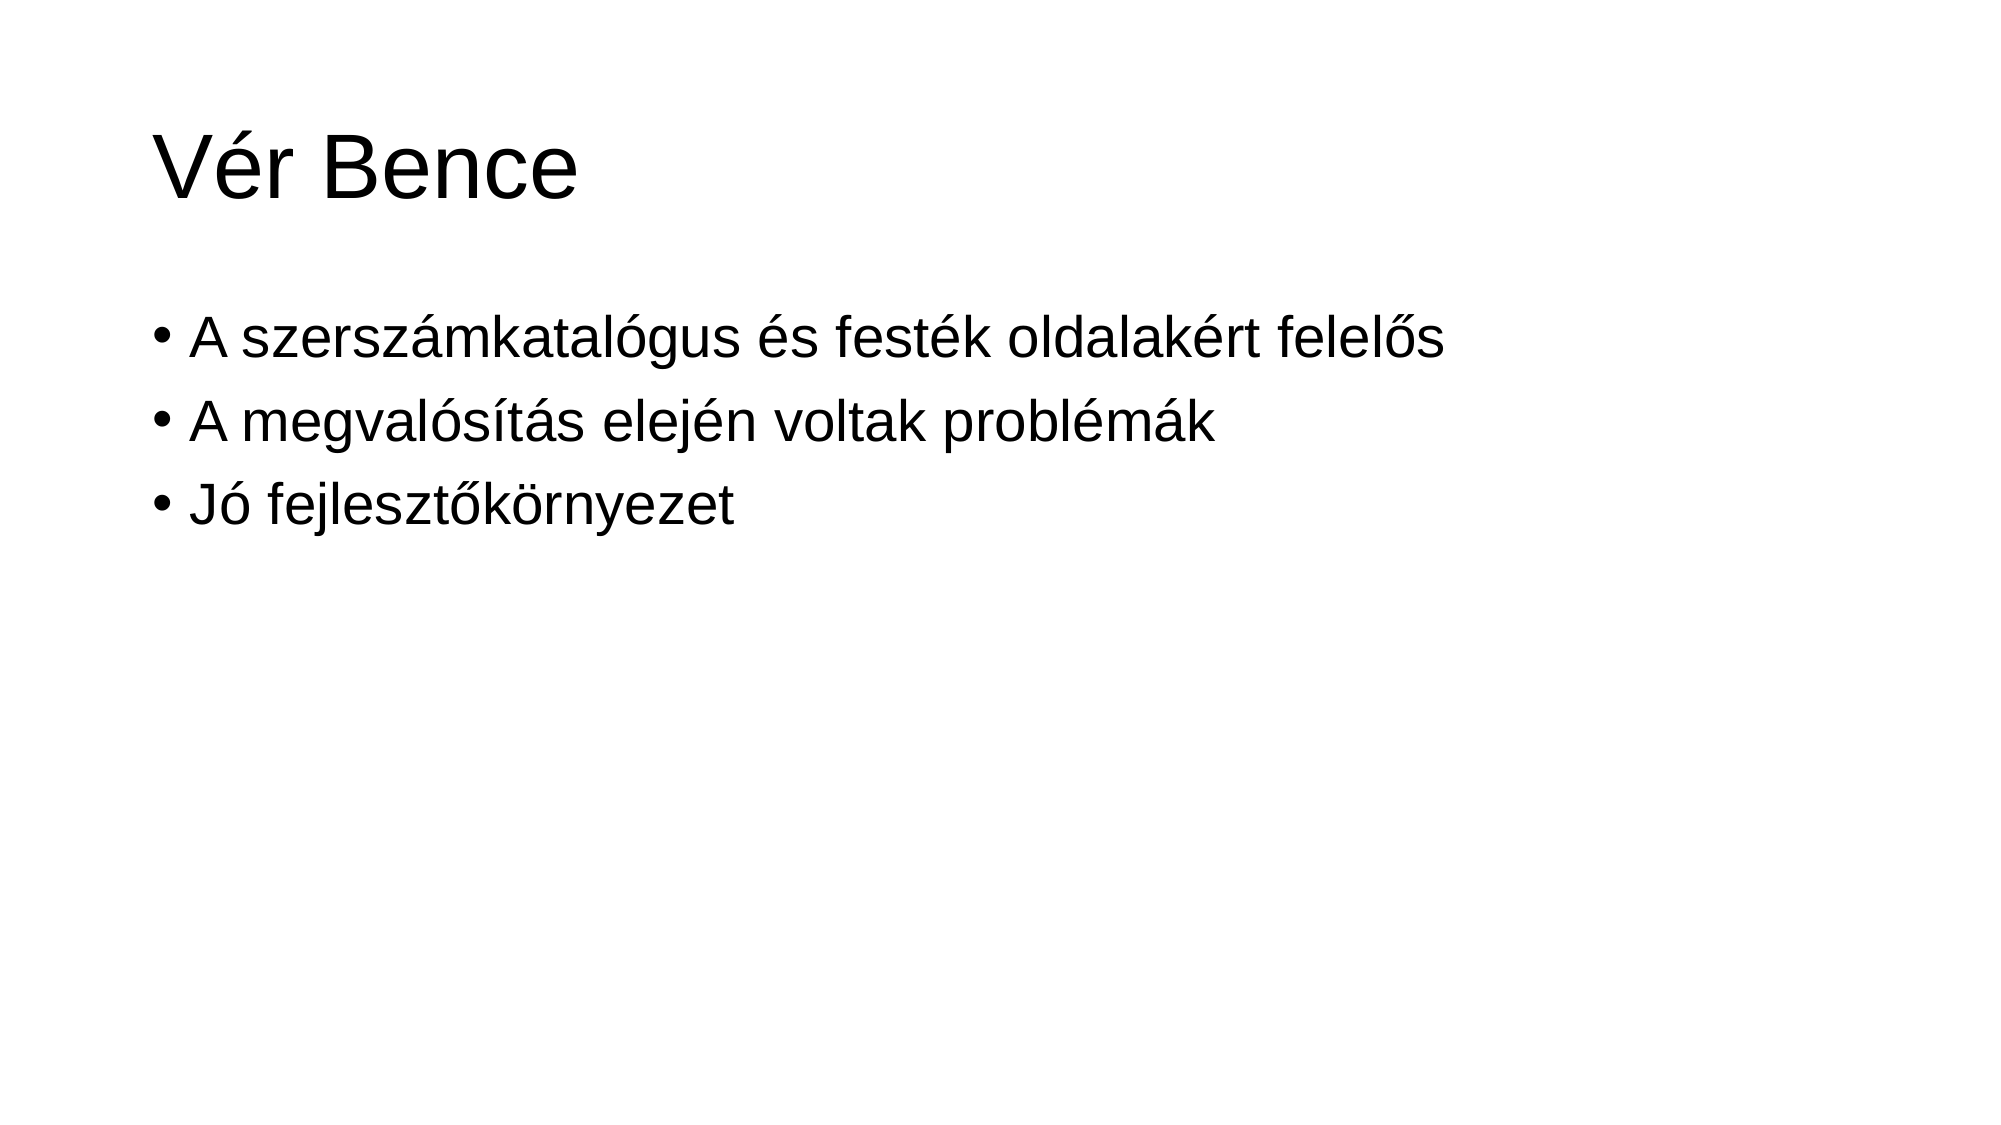

# Vér Bence
A szerszámkatalógus és festék oldalakért felelős
A megvalósítás elején voltak problémák
Jó fejlesztőkörnyezet